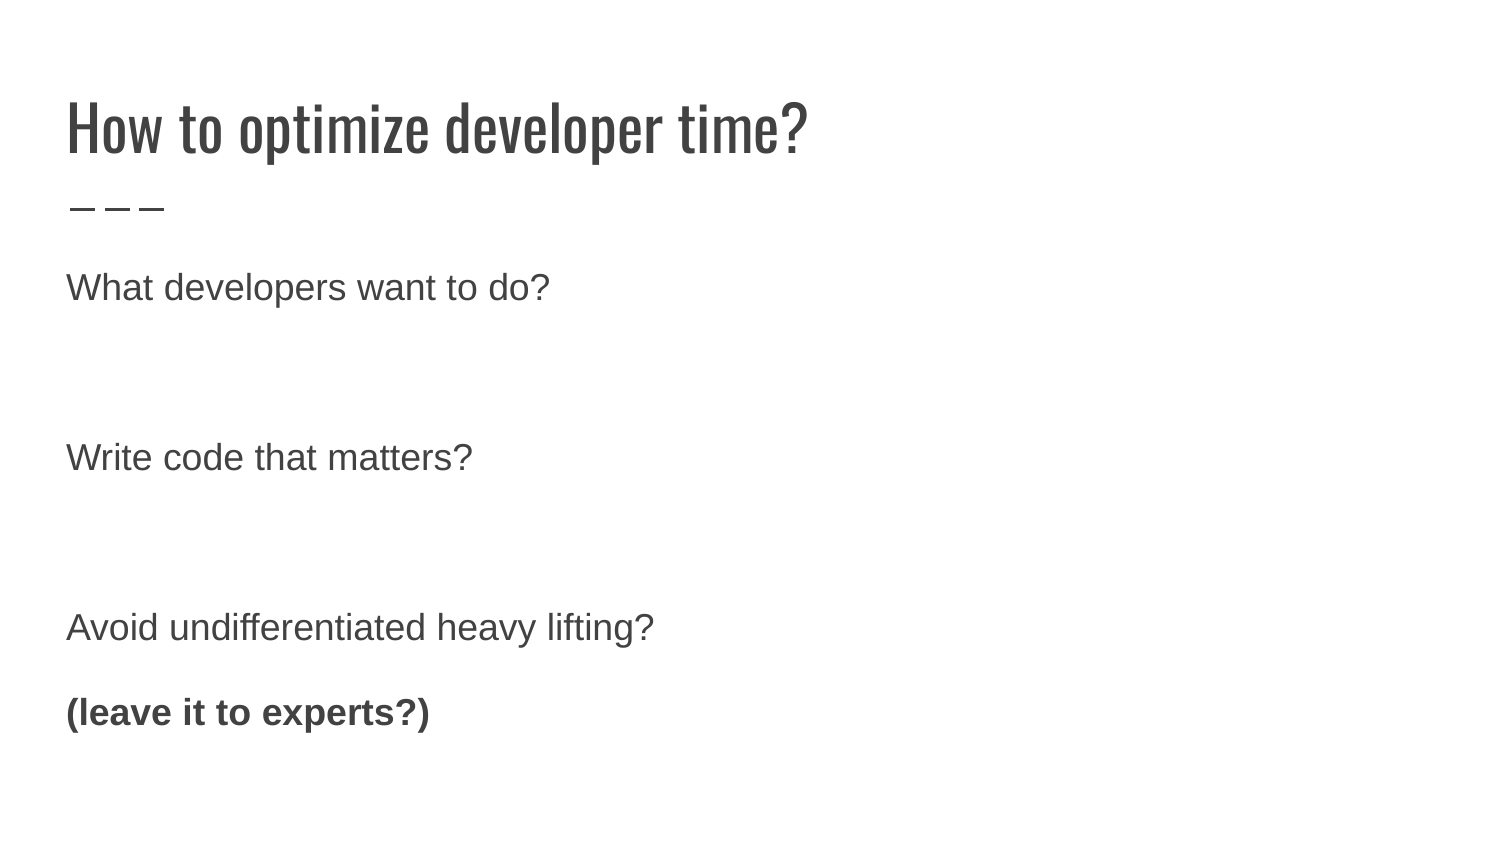

# How to optimize developer time?
What developers want to do?

Write code that matters?

Avoid undifferentiated heavy lifting?
(leave it to experts?)